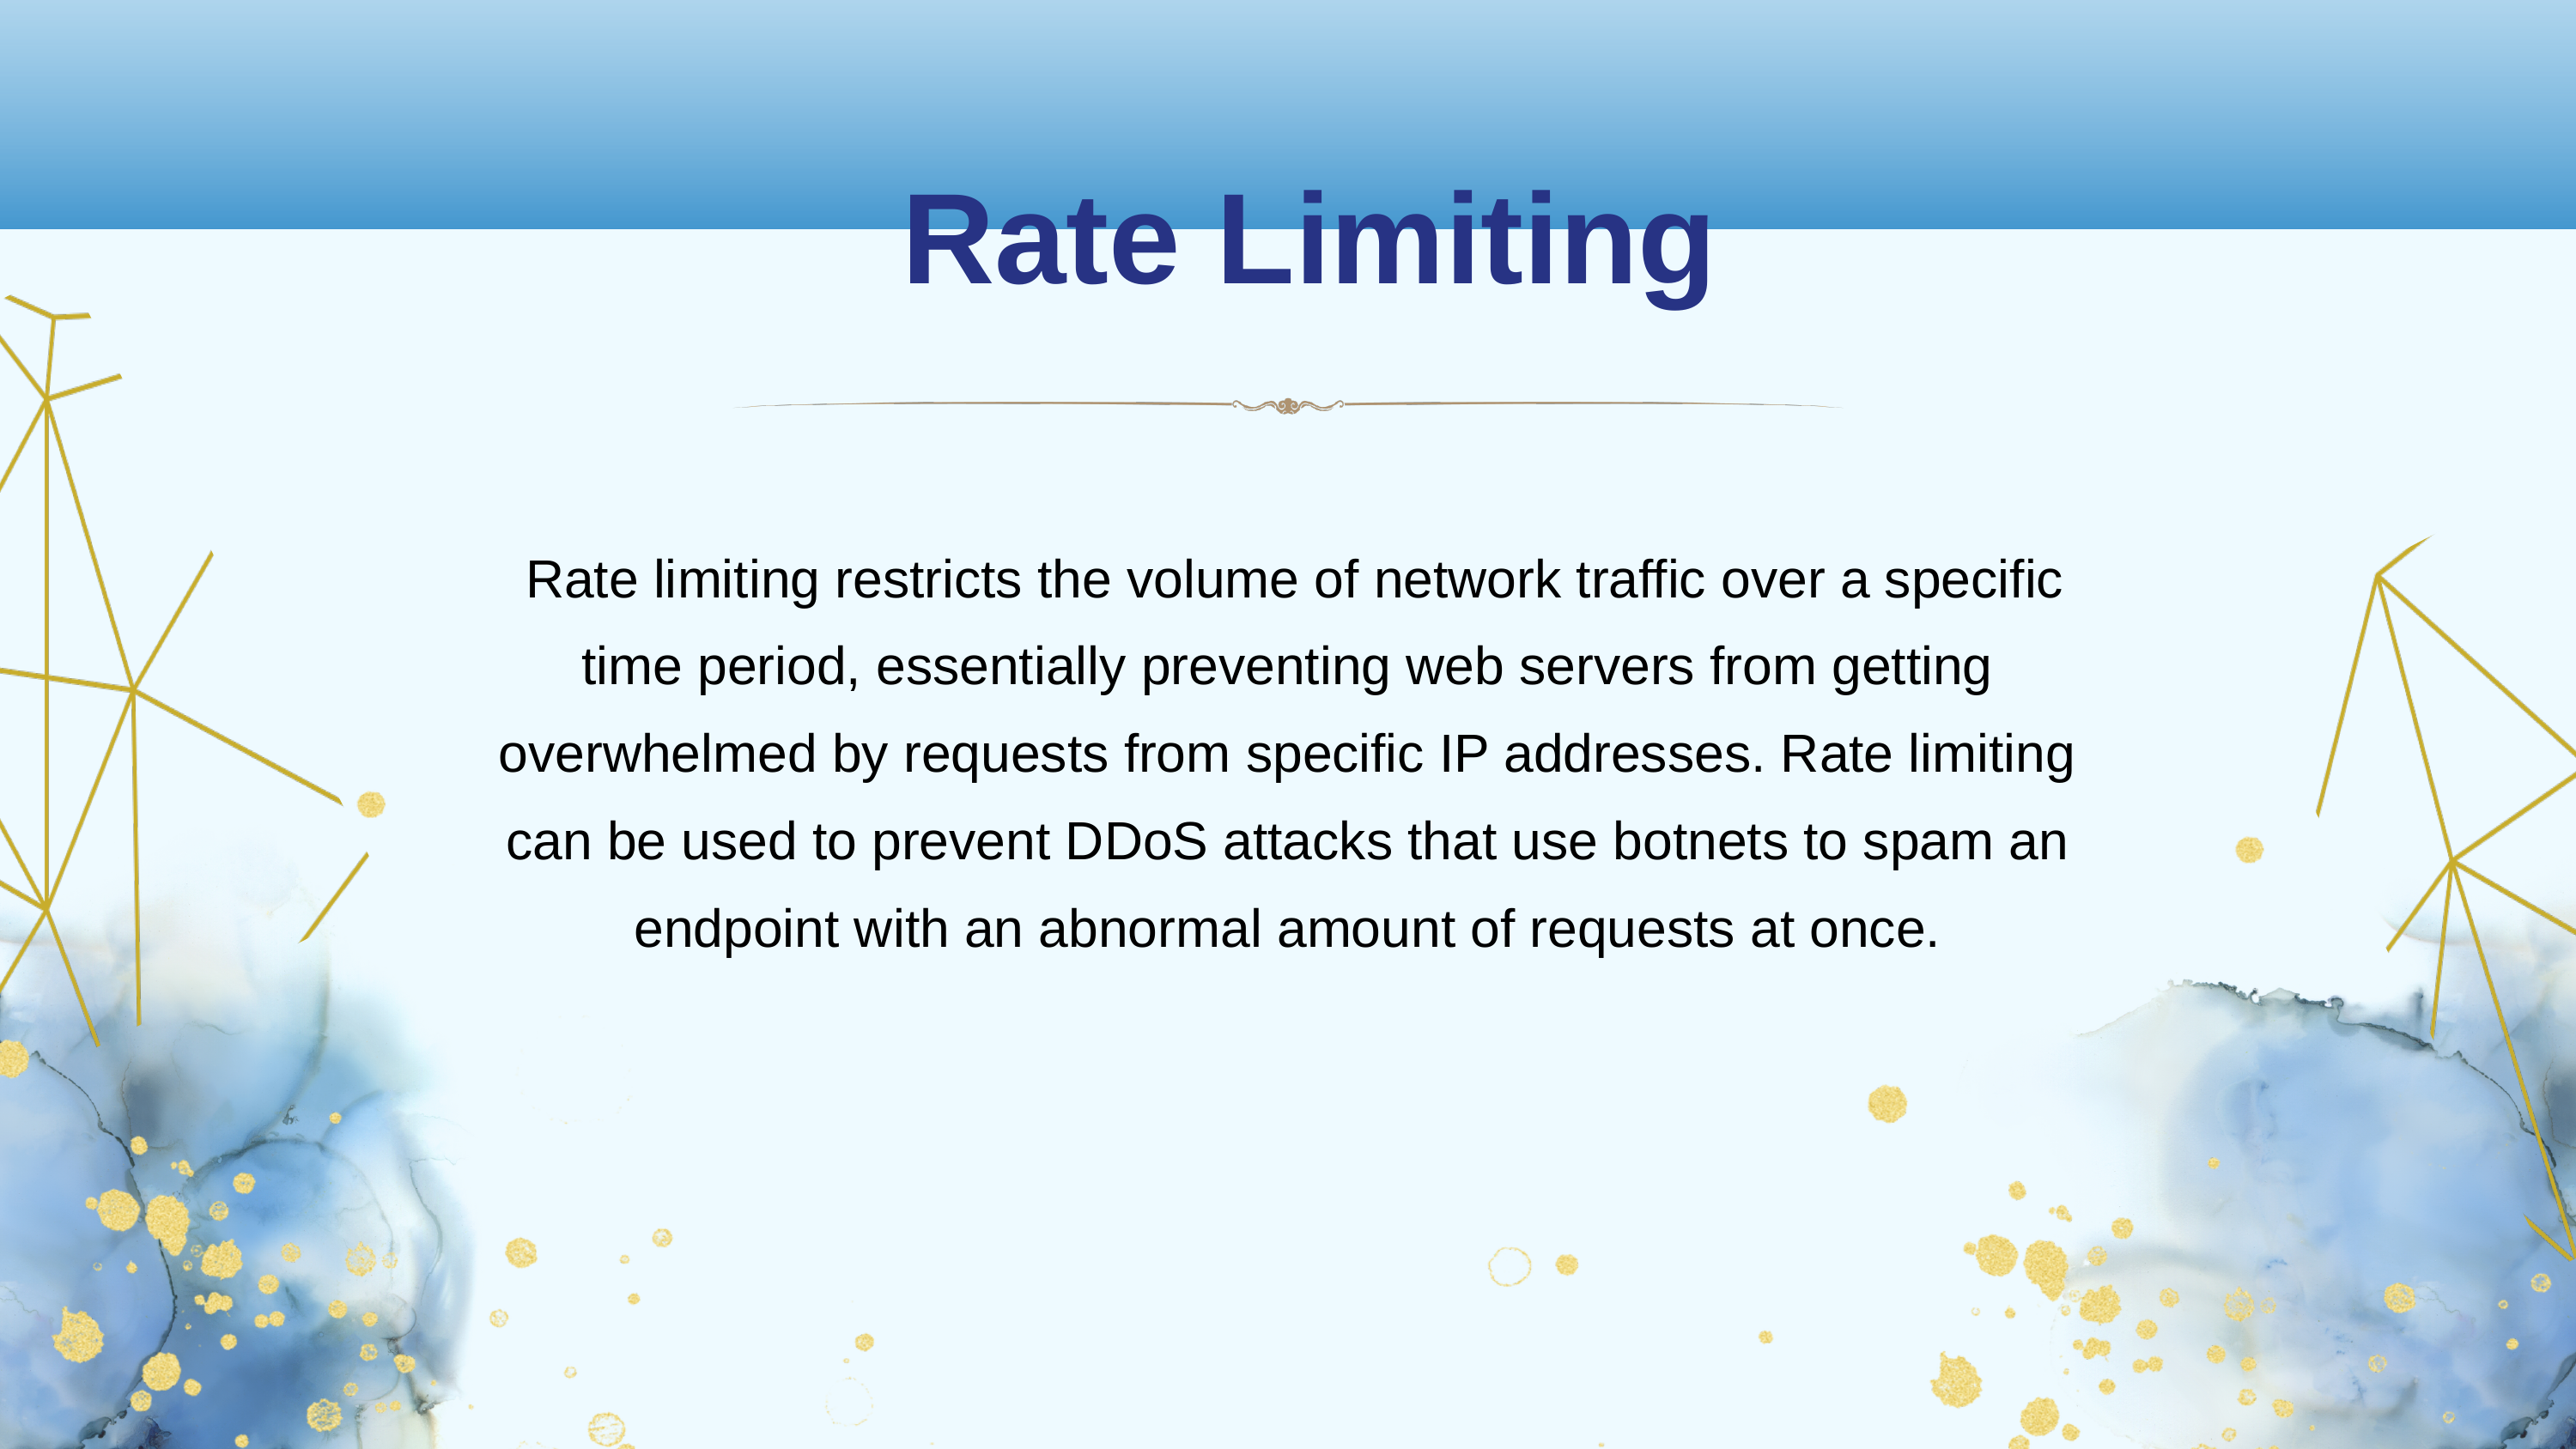

Rate Limiting

 Rate limiting restricts the volume of network traffic over a specific time period, essentially preventing web servers from getting overwhelmed by requests from specific IP addresses. Rate limiting can be used to prevent DDoS attacks that use botnets to spam an endpoint with an abnormal amount of requests at once.